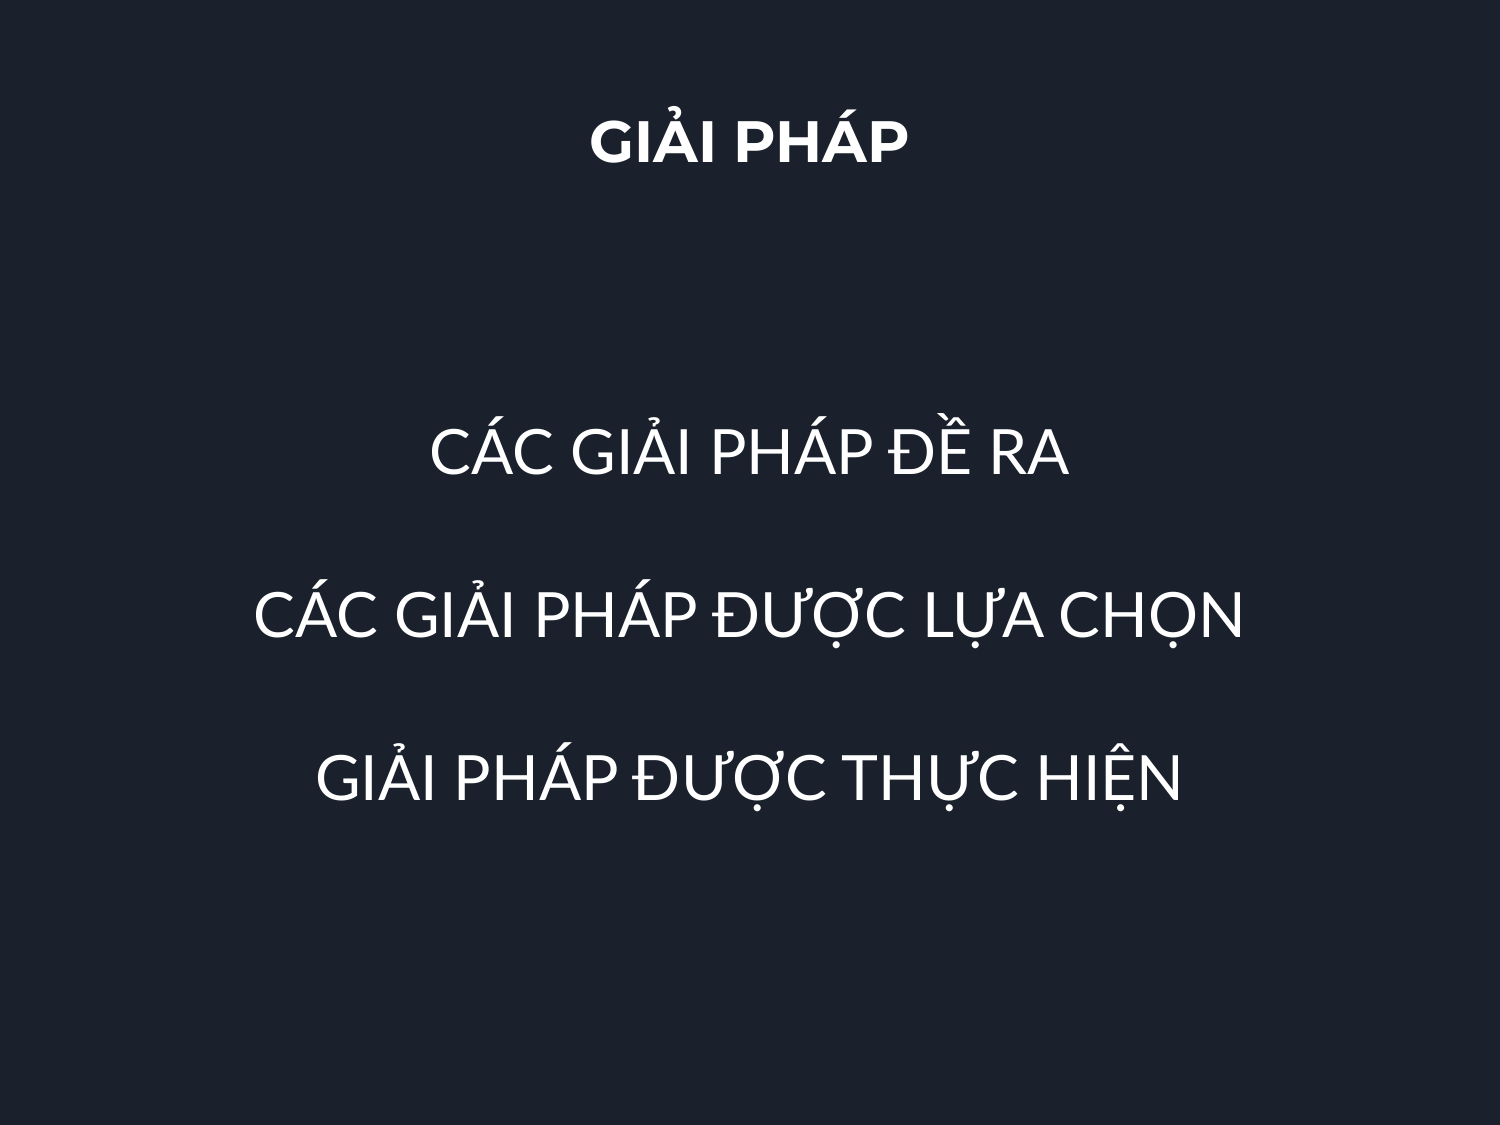

# GIẢI PHÁP
CÁC GIẢI PHÁP ĐỀ RA
CÁC GIẢI PHÁP ĐƯỢC LỰA CHỌN
GIẢI PHÁP ĐƯỢC THỰC HIỆN